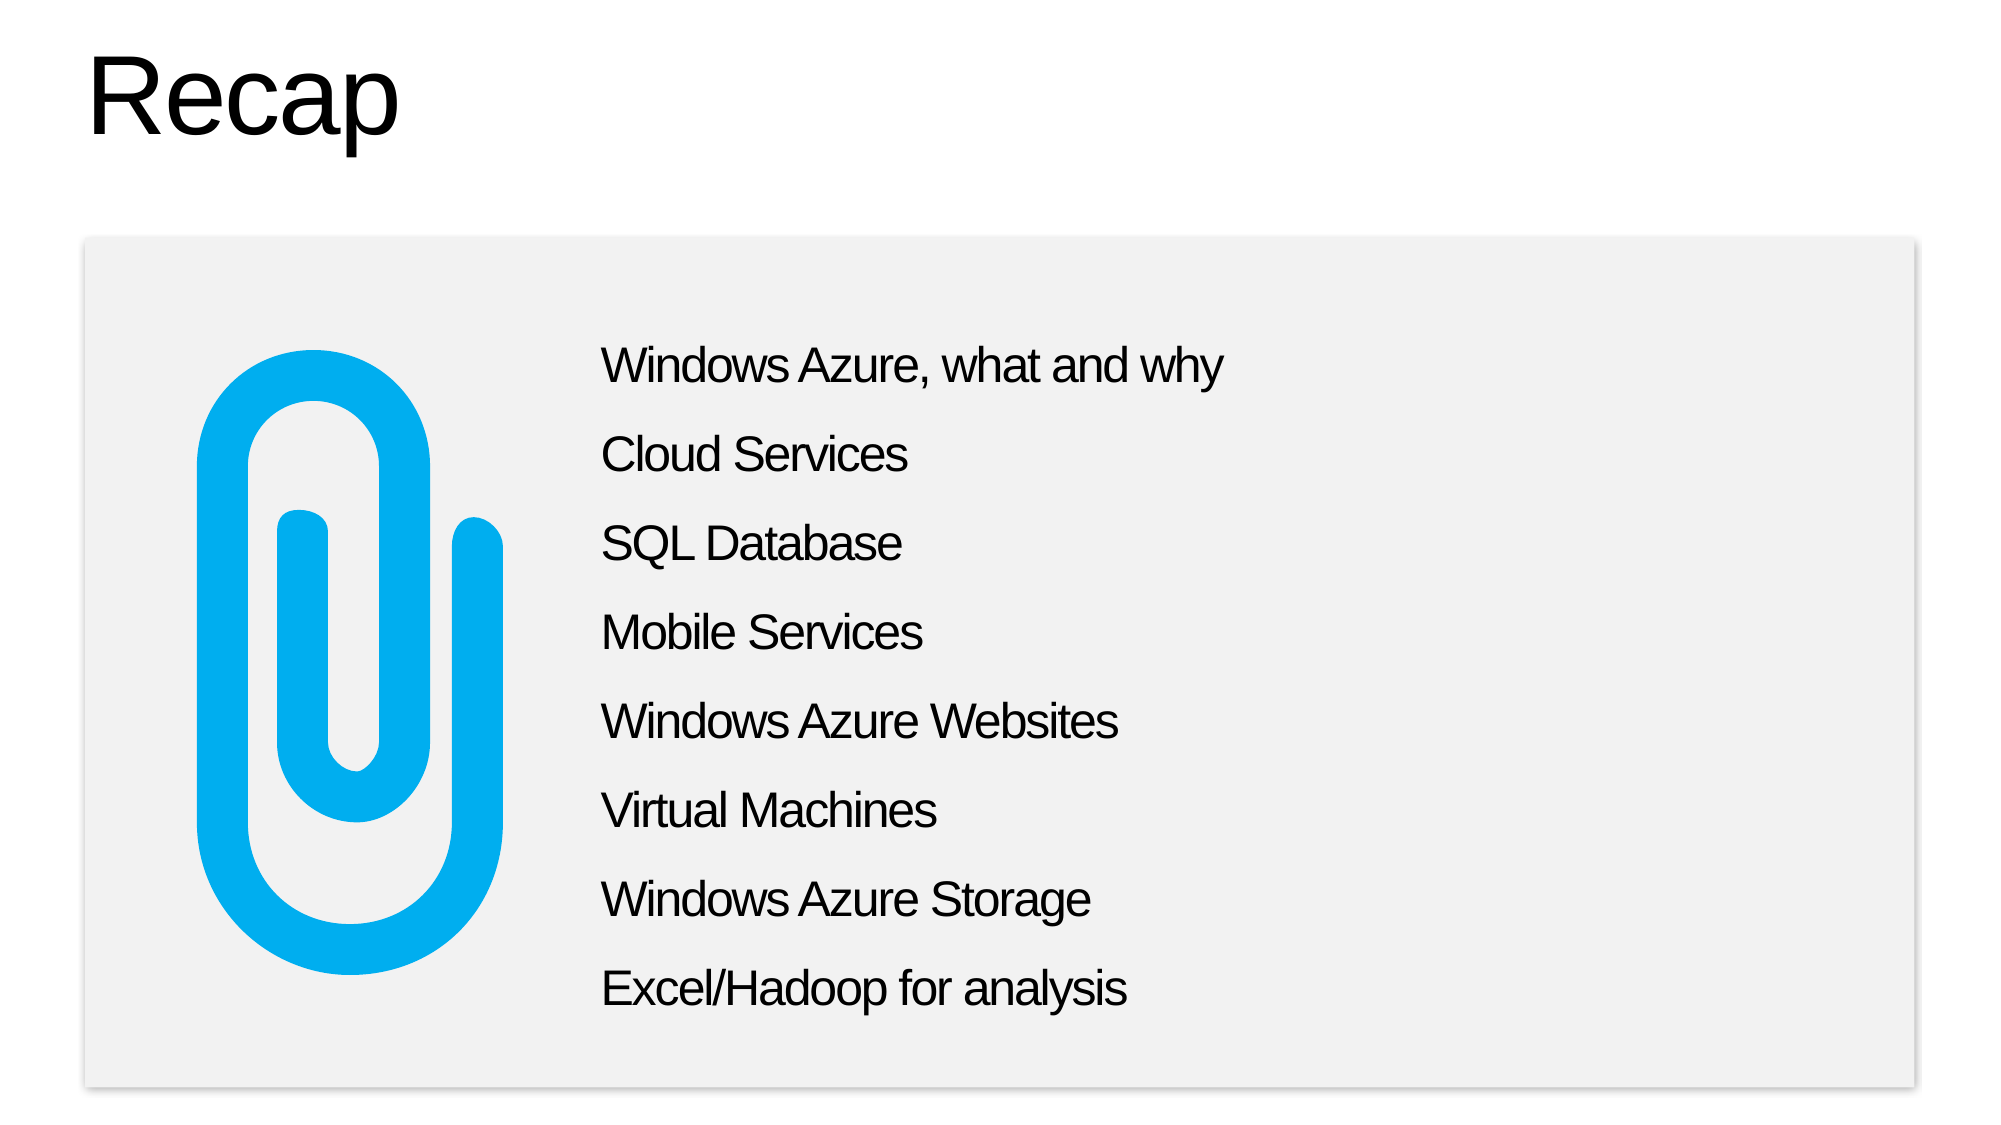

# Recap
Windows Azure, what and why
Cloud Services
SQL Database
Mobile Services
Windows Azure Websites
Virtual Machines
Windows Azure Storage
Excel/Hadoop for analysis